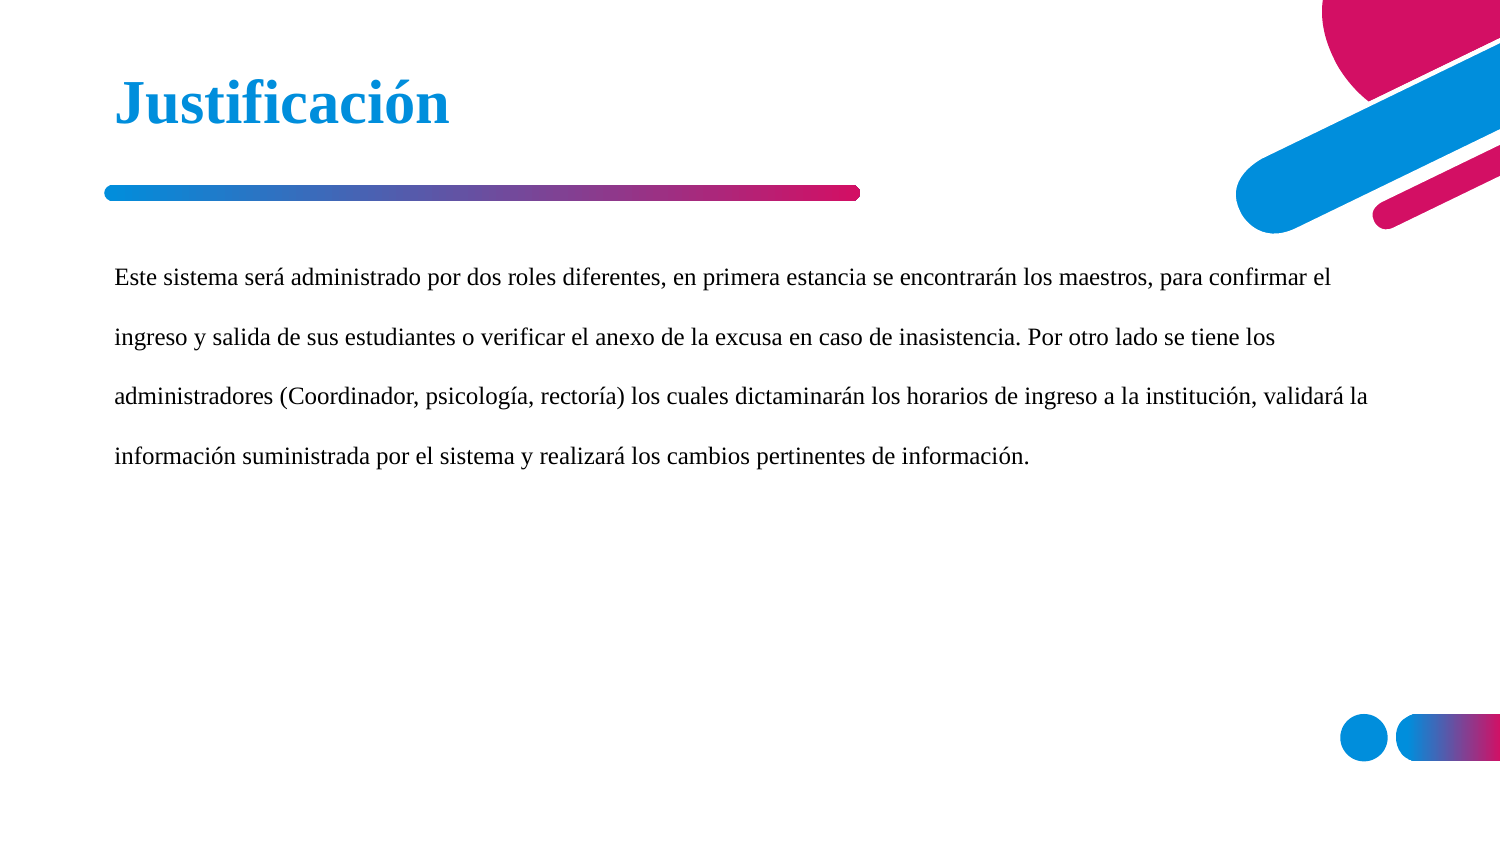

# Justificación
Este sistema será administrado por dos roles diferentes, en primera estancia se encontrarán los maestros, para confirmar el ingreso y salida de sus estudiantes o verificar el anexo de la excusa en caso de inasistencia. Por otro lado se tiene los administradores (Coordinador, psicología, rectoría) los cuales dictaminarán los horarios de ingreso a la institución, validará la información suministrada por el sistema y realizará los cambios pertinentes de información.